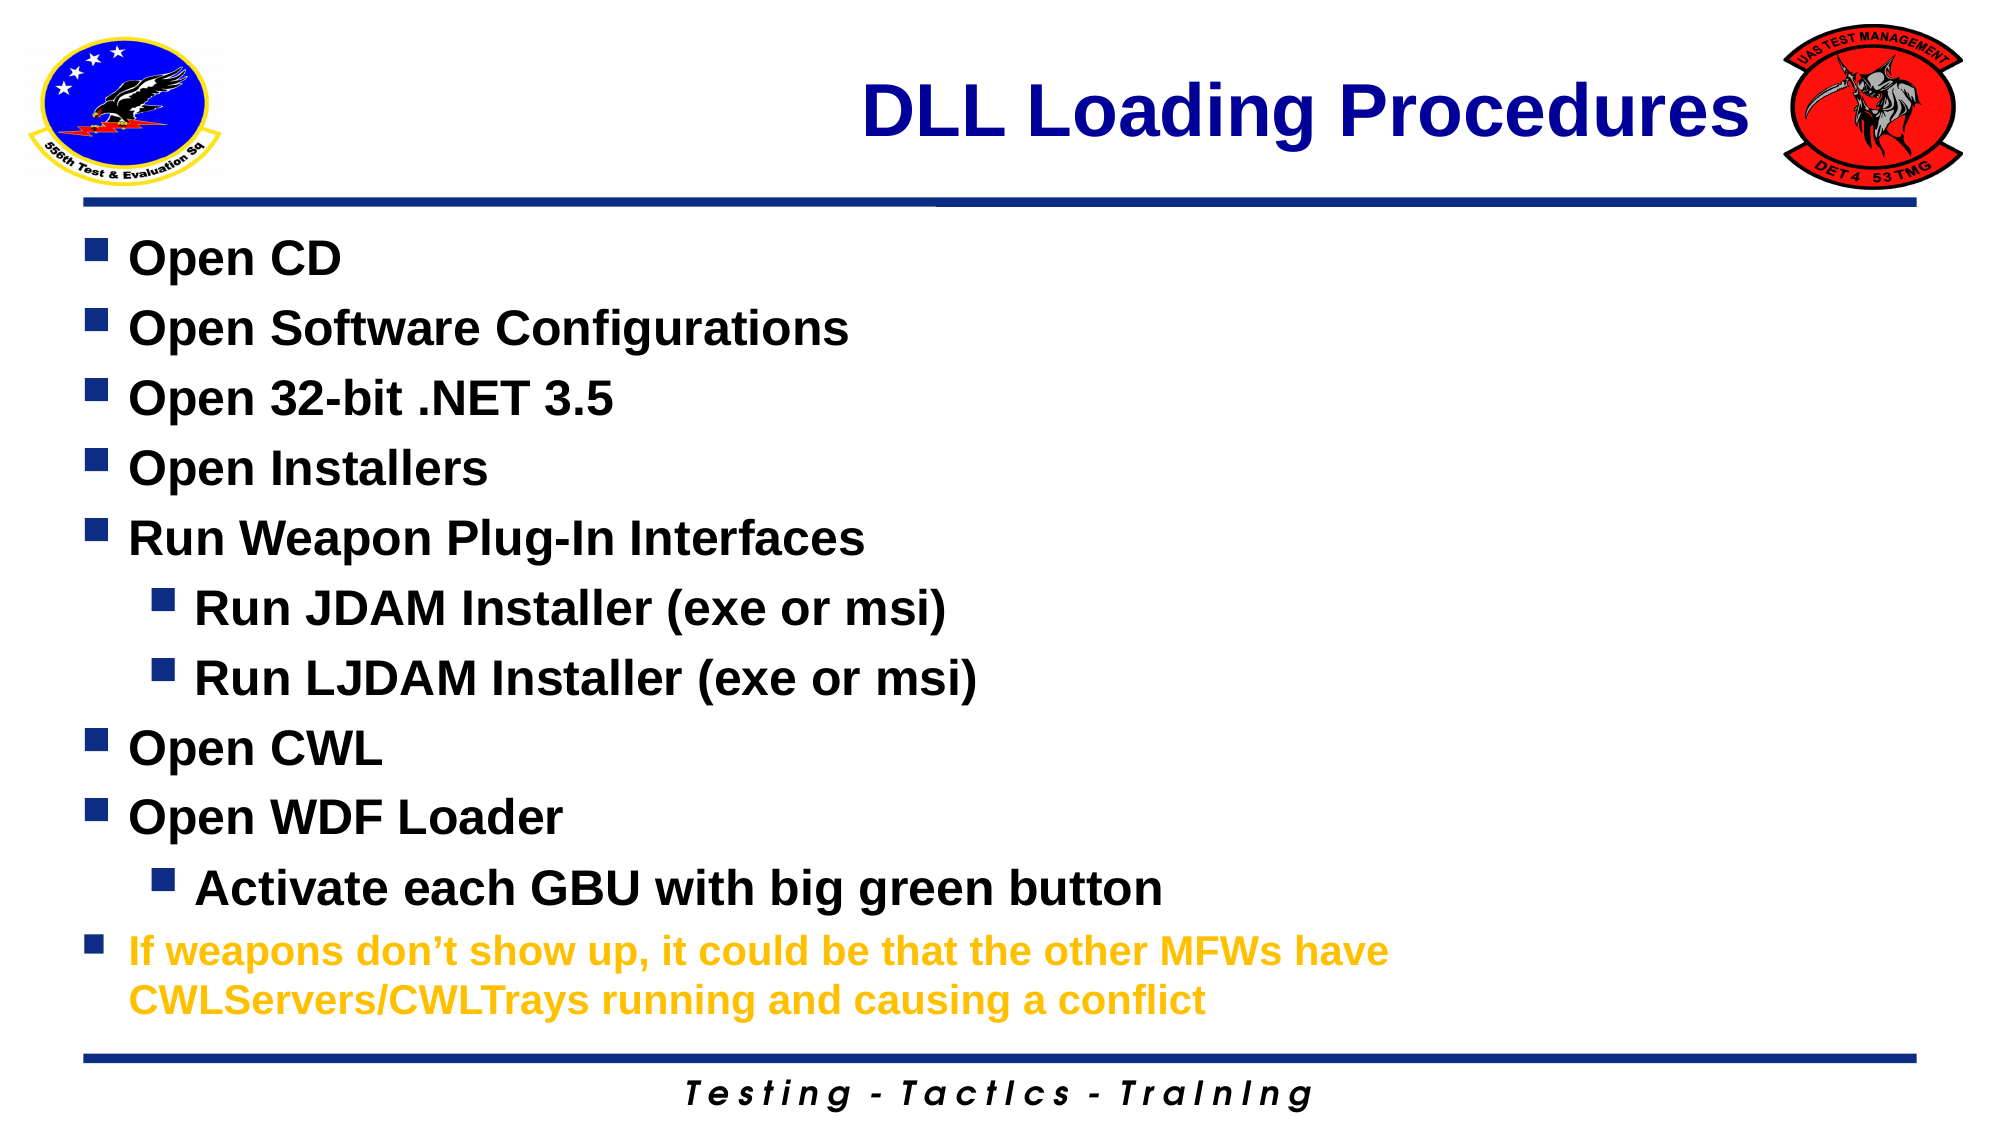

# DLL Loading Procedures
Open CD
Open Software Configurations
Open 32-bit .NET 3.5
Open Installers
Run Weapon Plug-In Interfaces
Run JDAM Installer (exe or msi)
Run LJDAM Installer (exe or msi)
Open CWL
Open WDF Loader
Activate each GBU with big green button
If weapons don’t show up, it could be that the other MFWs have CWLServers/CWLTrays running and causing a conflict